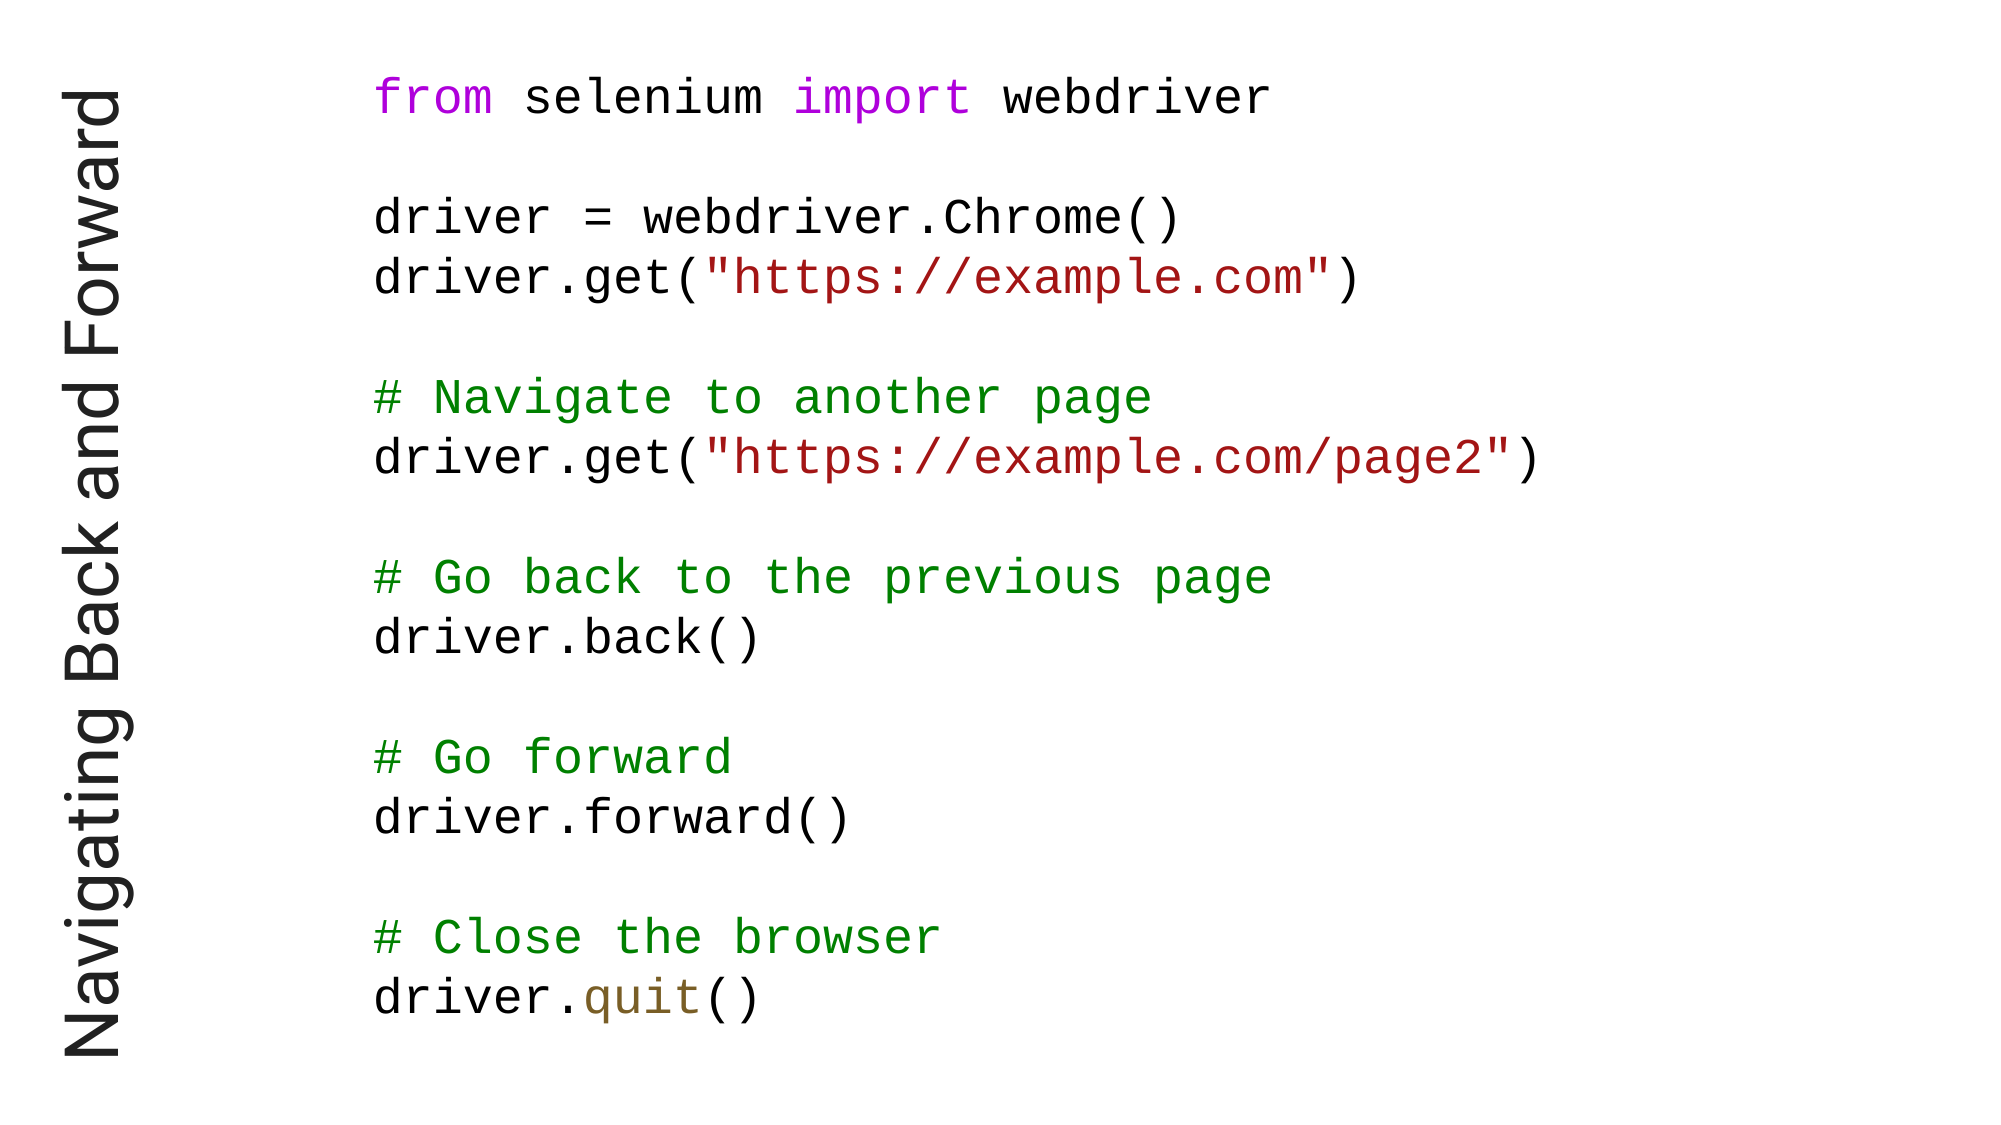

from selenium import webdriver
driver = webdriver.Chrome()
driver.get("https://example.com")
# Navigate to another page
driver.get("https://example.com/page2")
# Go back to the previous page
driver.back()
# Go forward
driver.forward()
# Close the browser
driver.quit()
# Navigating Back and Forward